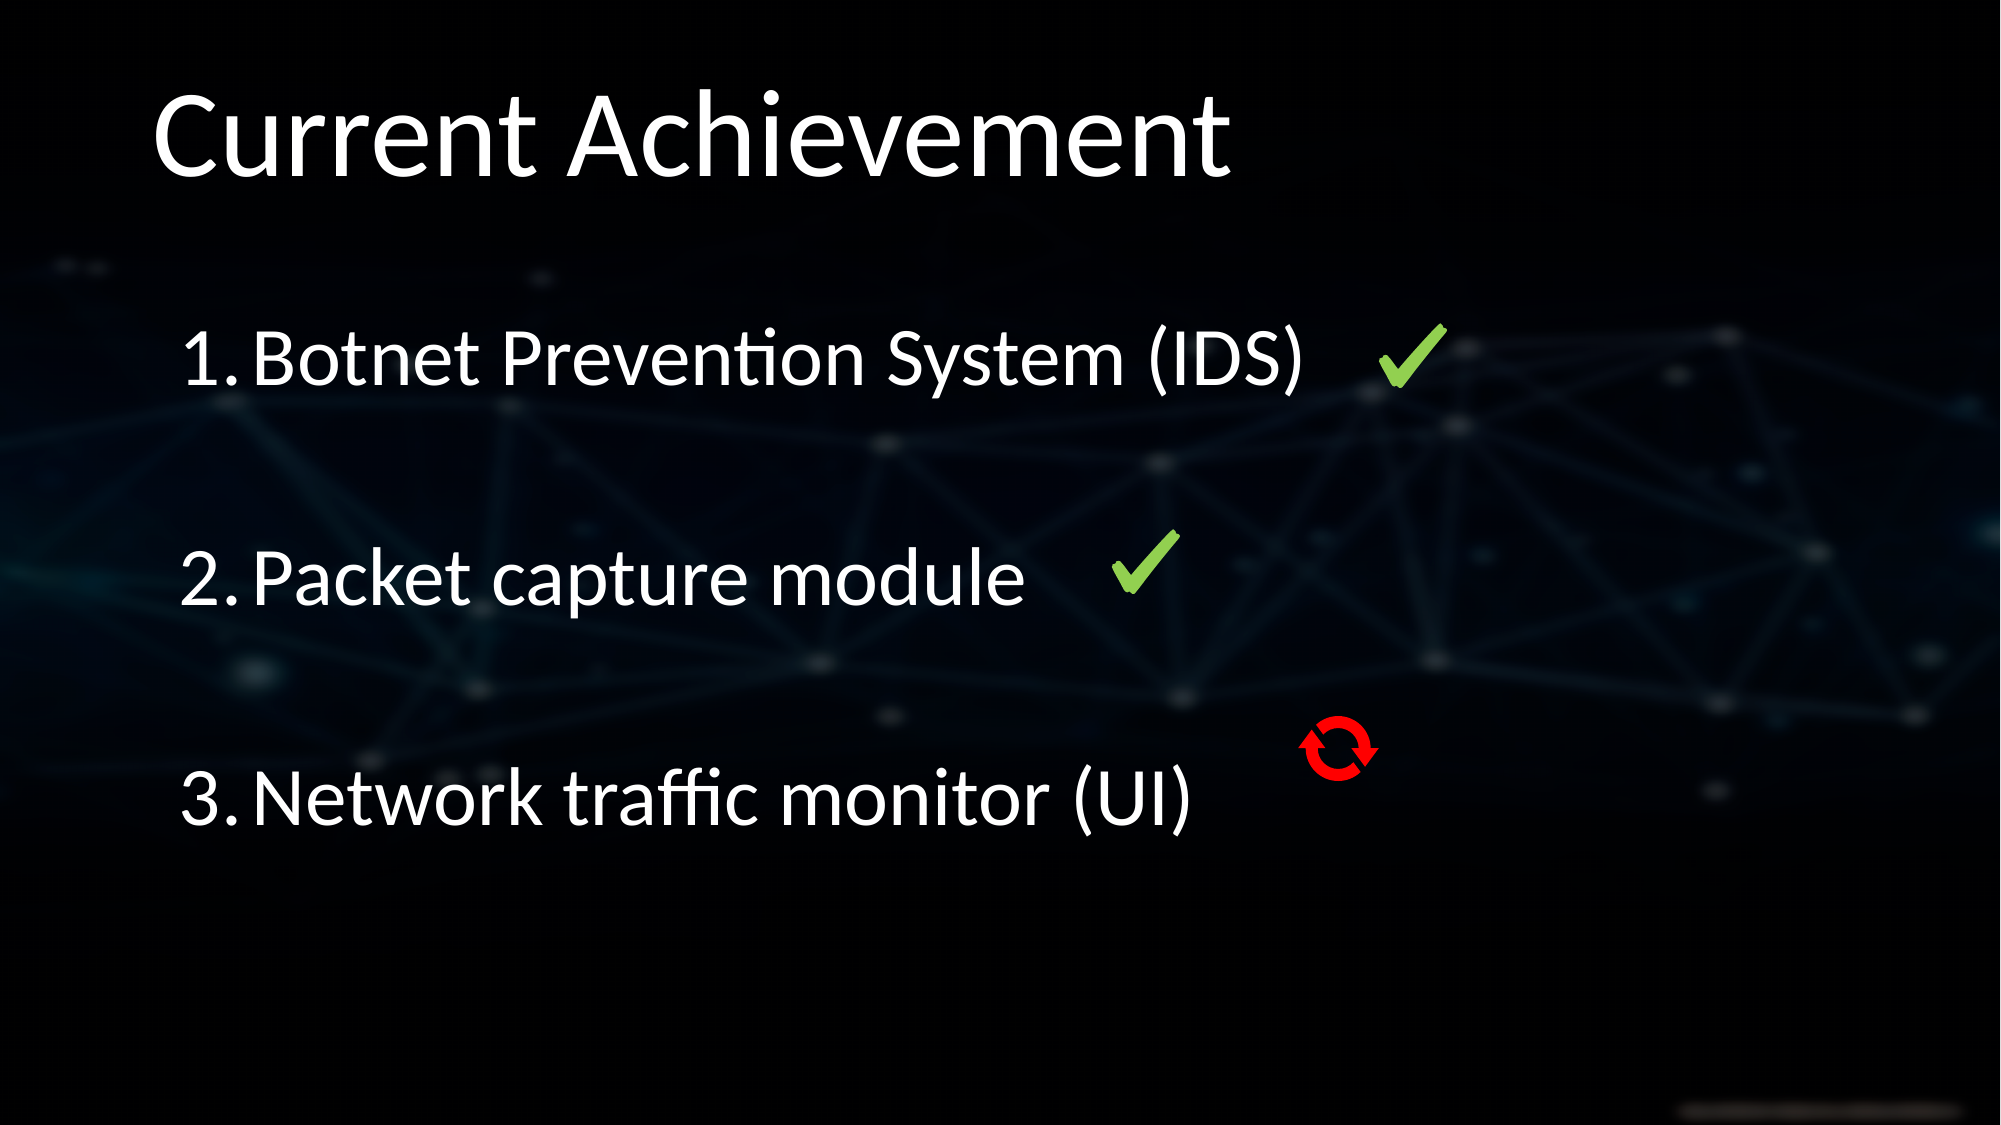

# Current Achievement
Botnet Prevention System (IDS)

Packet capture module

Network traffic monitor (UI)